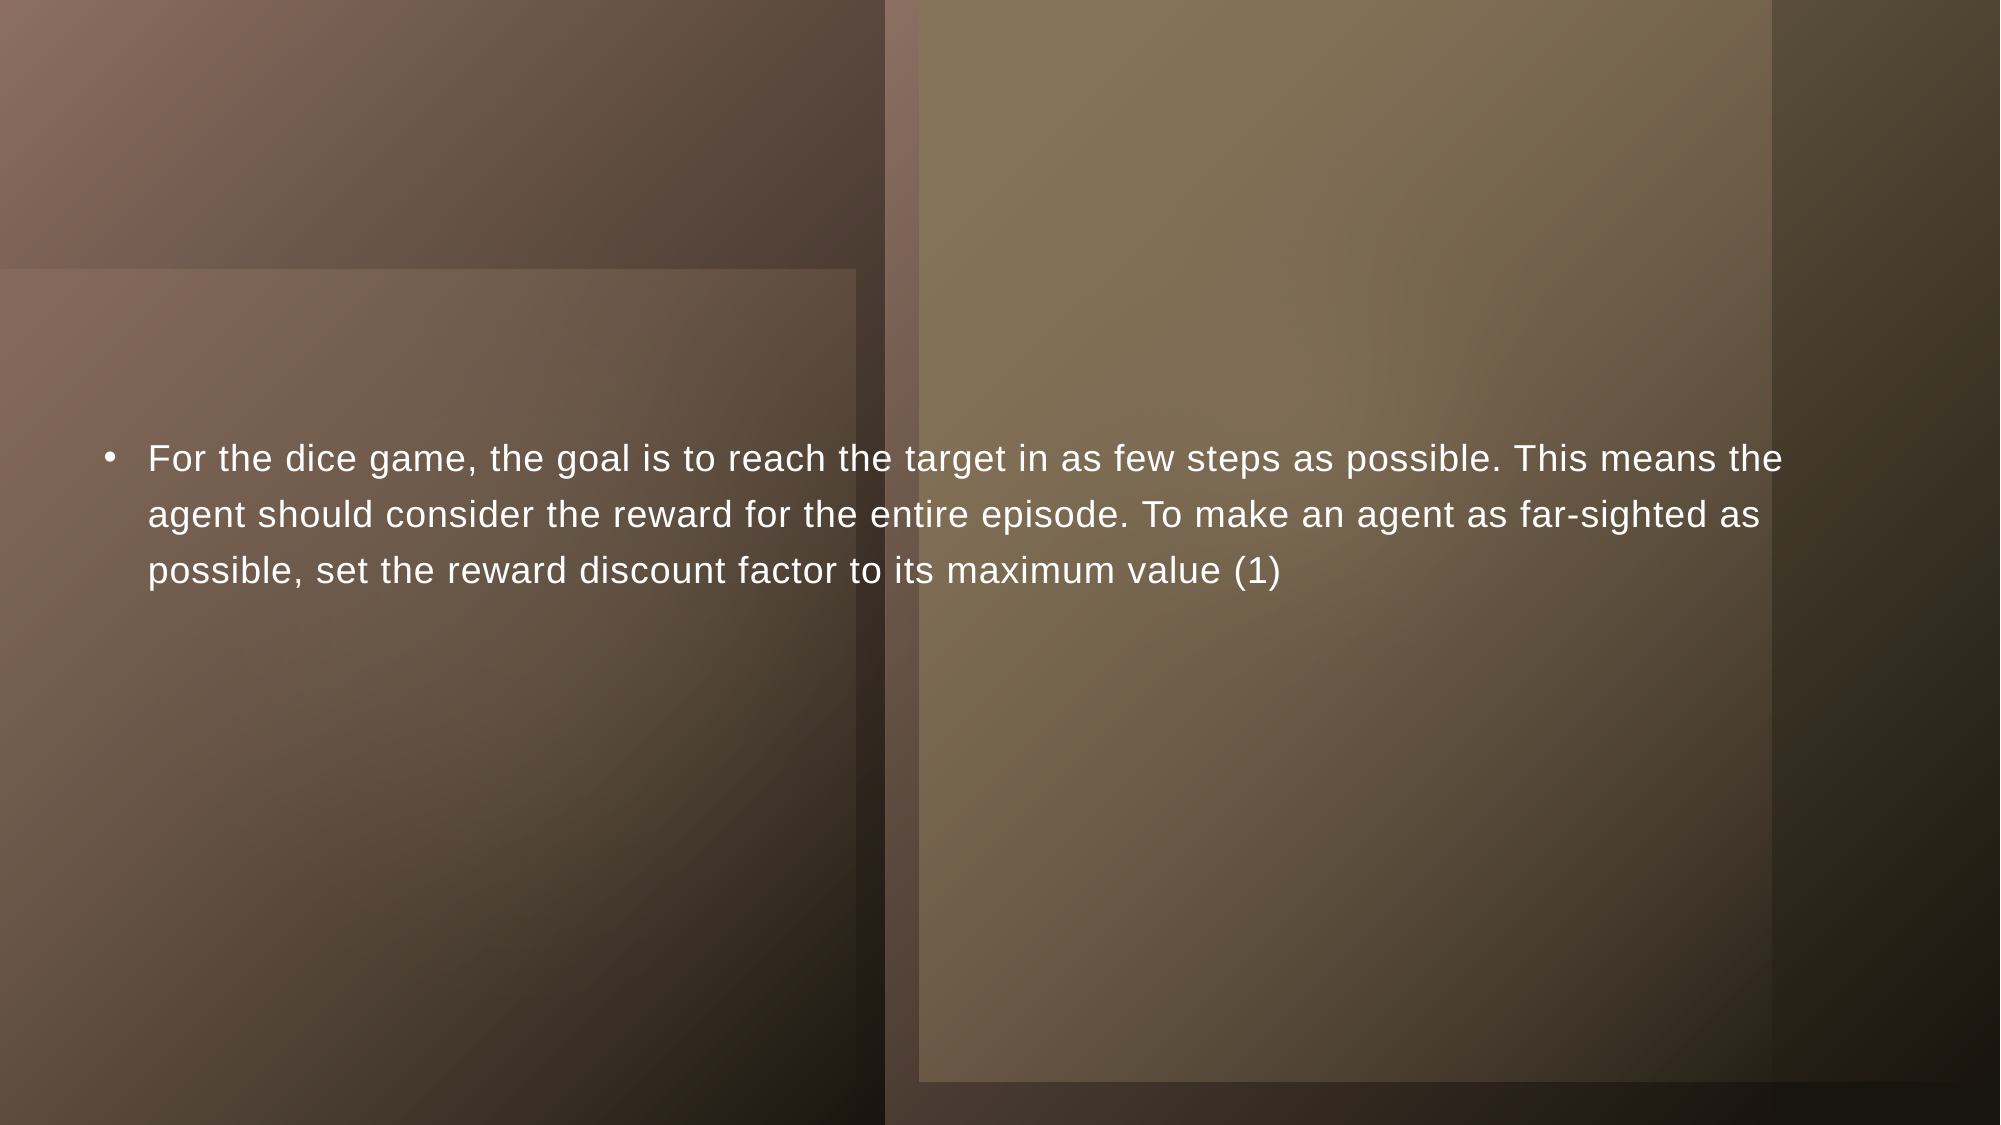

#
For the dice game, the goal is to reach the target in as few steps as possible. This means the agent should consider the reward for the entire episode. To make an agent as far-sighted as possible, set the reward discount factor to its maximum value (1)